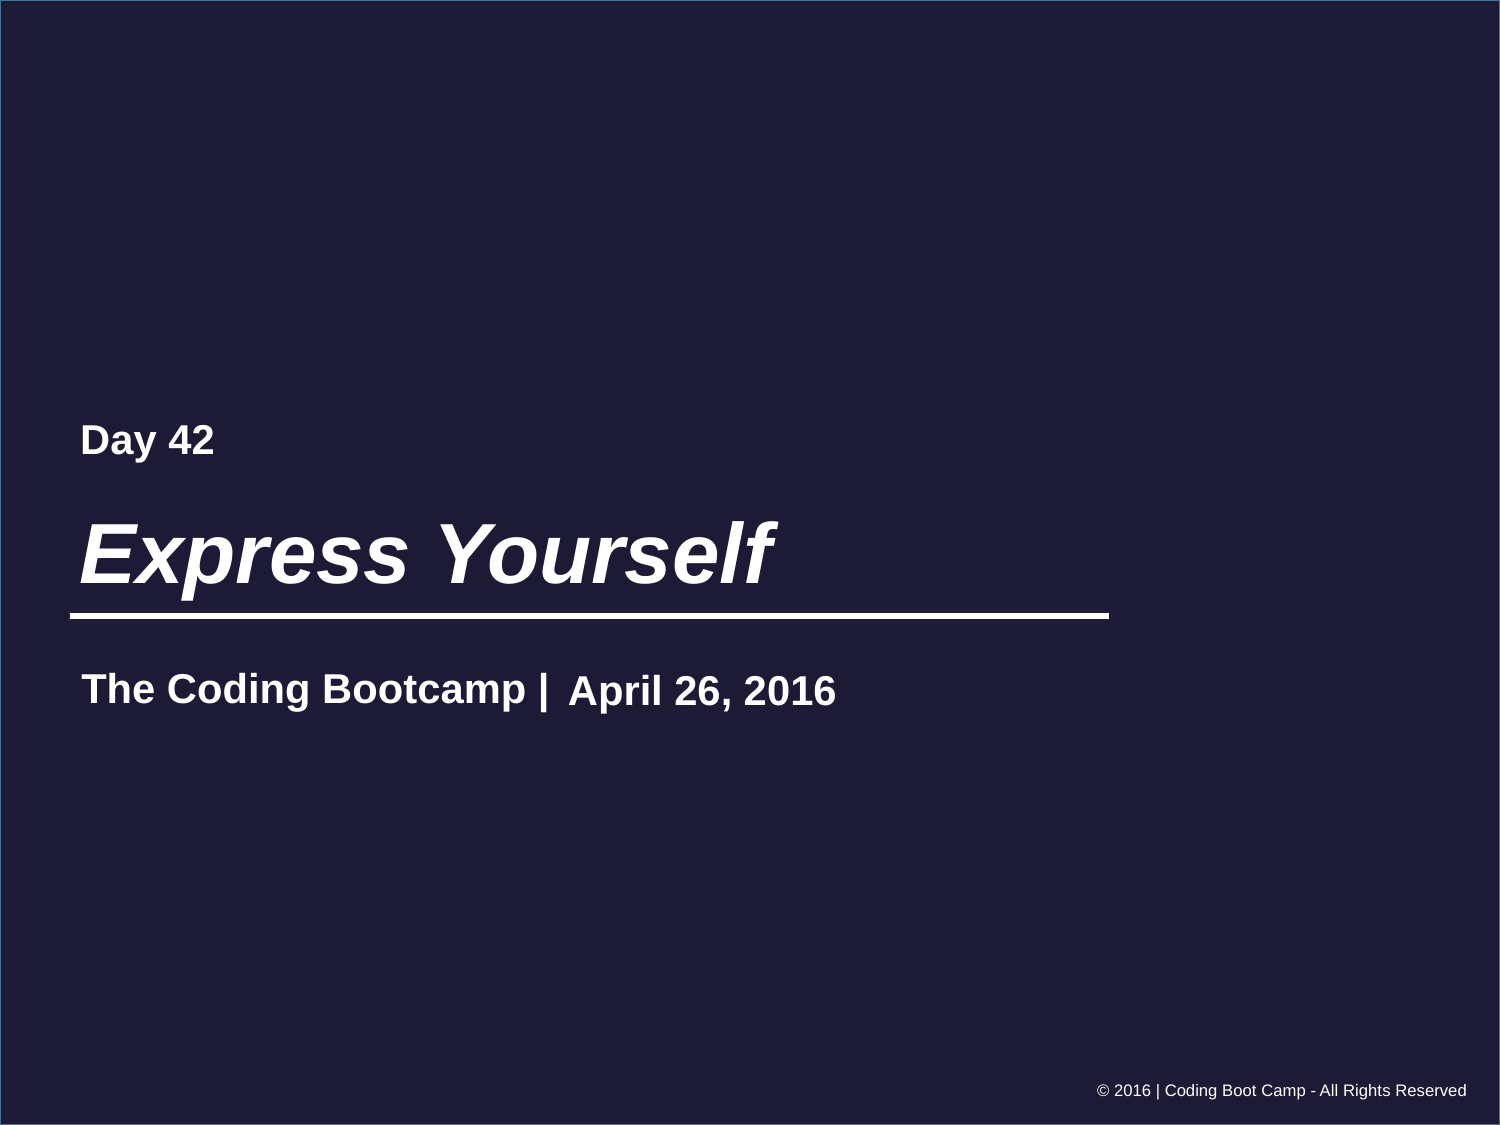

Day 42
# Express Yourself
April 26, 2016